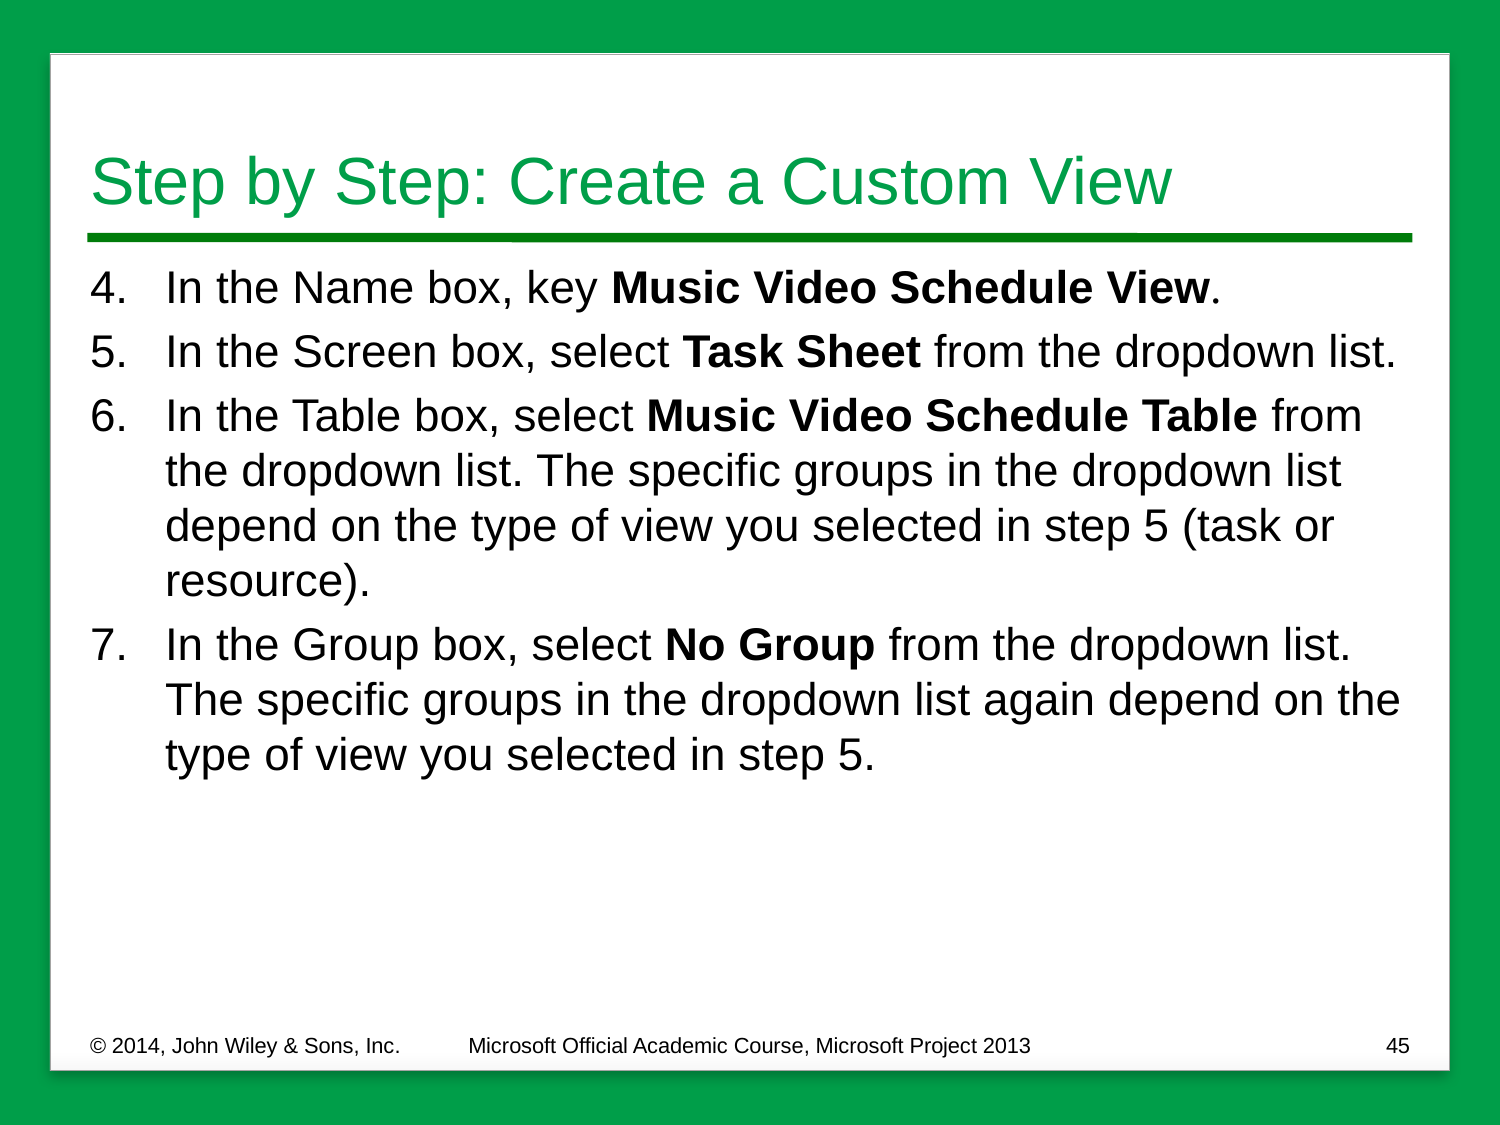

# Step by Step: Create a Custom View
4.	In the Name box, key Music Video Schedule View.
5.	In the Screen box, select Task Sheet from the dropdown list.
6.	In the Table box, select Music Video Schedule Table from the dropdown list. The specific groups in the dropdown list depend on the type of view you selected in step 5 (task or resource).
7.	In the Group box, select No Group from the dropdown list. The specific groups in the dropdown list again depend on the type of view you selected in step 5.
© 2014, John Wiley & Sons, Inc.
Microsoft Official Academic Course, Microsoft Project 2013
45